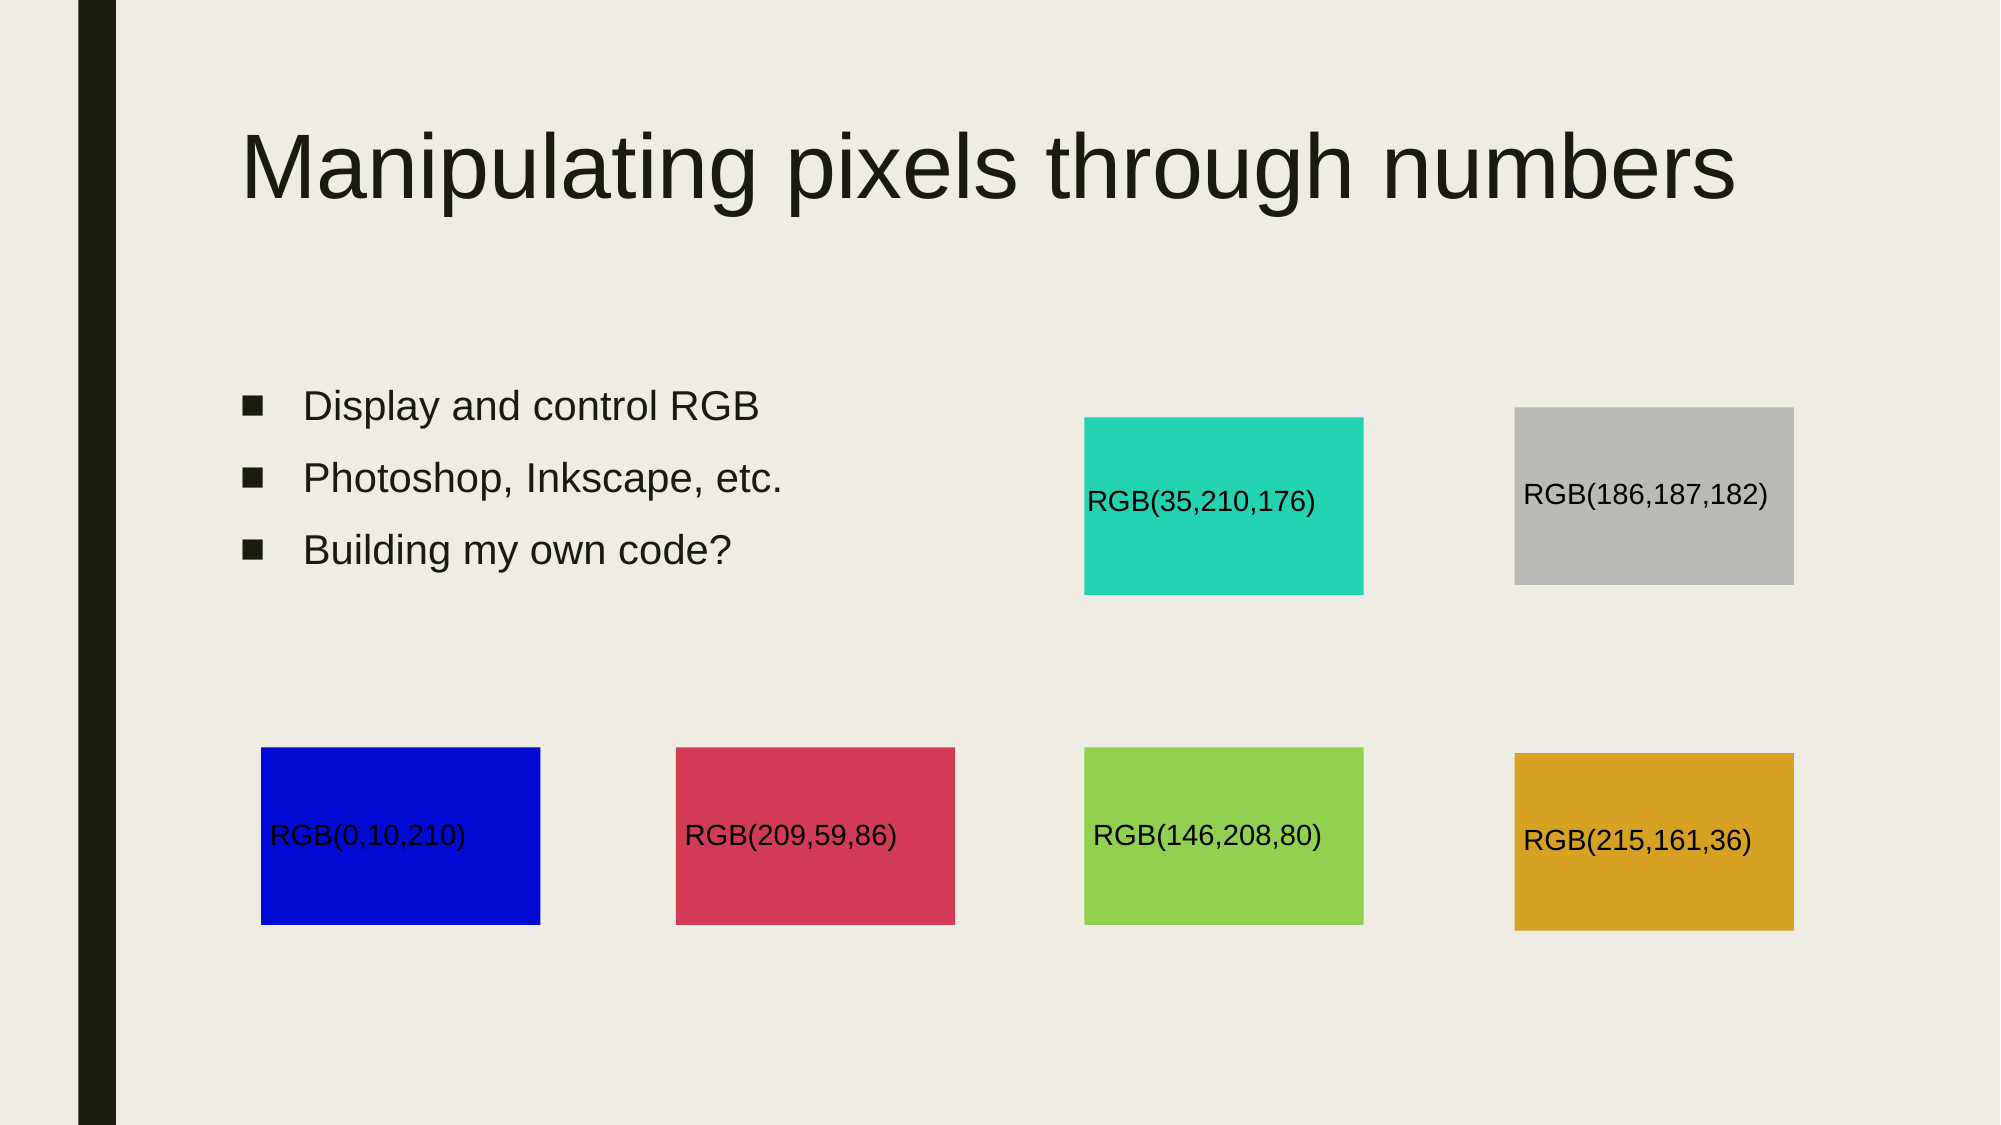

# Manipulating pixels through numbers
Display and control RGB
Photoshop, Inkscape, etc.
Building my own code?

RGB(186,187,182)
RGB(35,210,176)

RGB(0,10,210)
RGB(209,59,86)
RGB(146,208,80)
RGB(215,161,36)